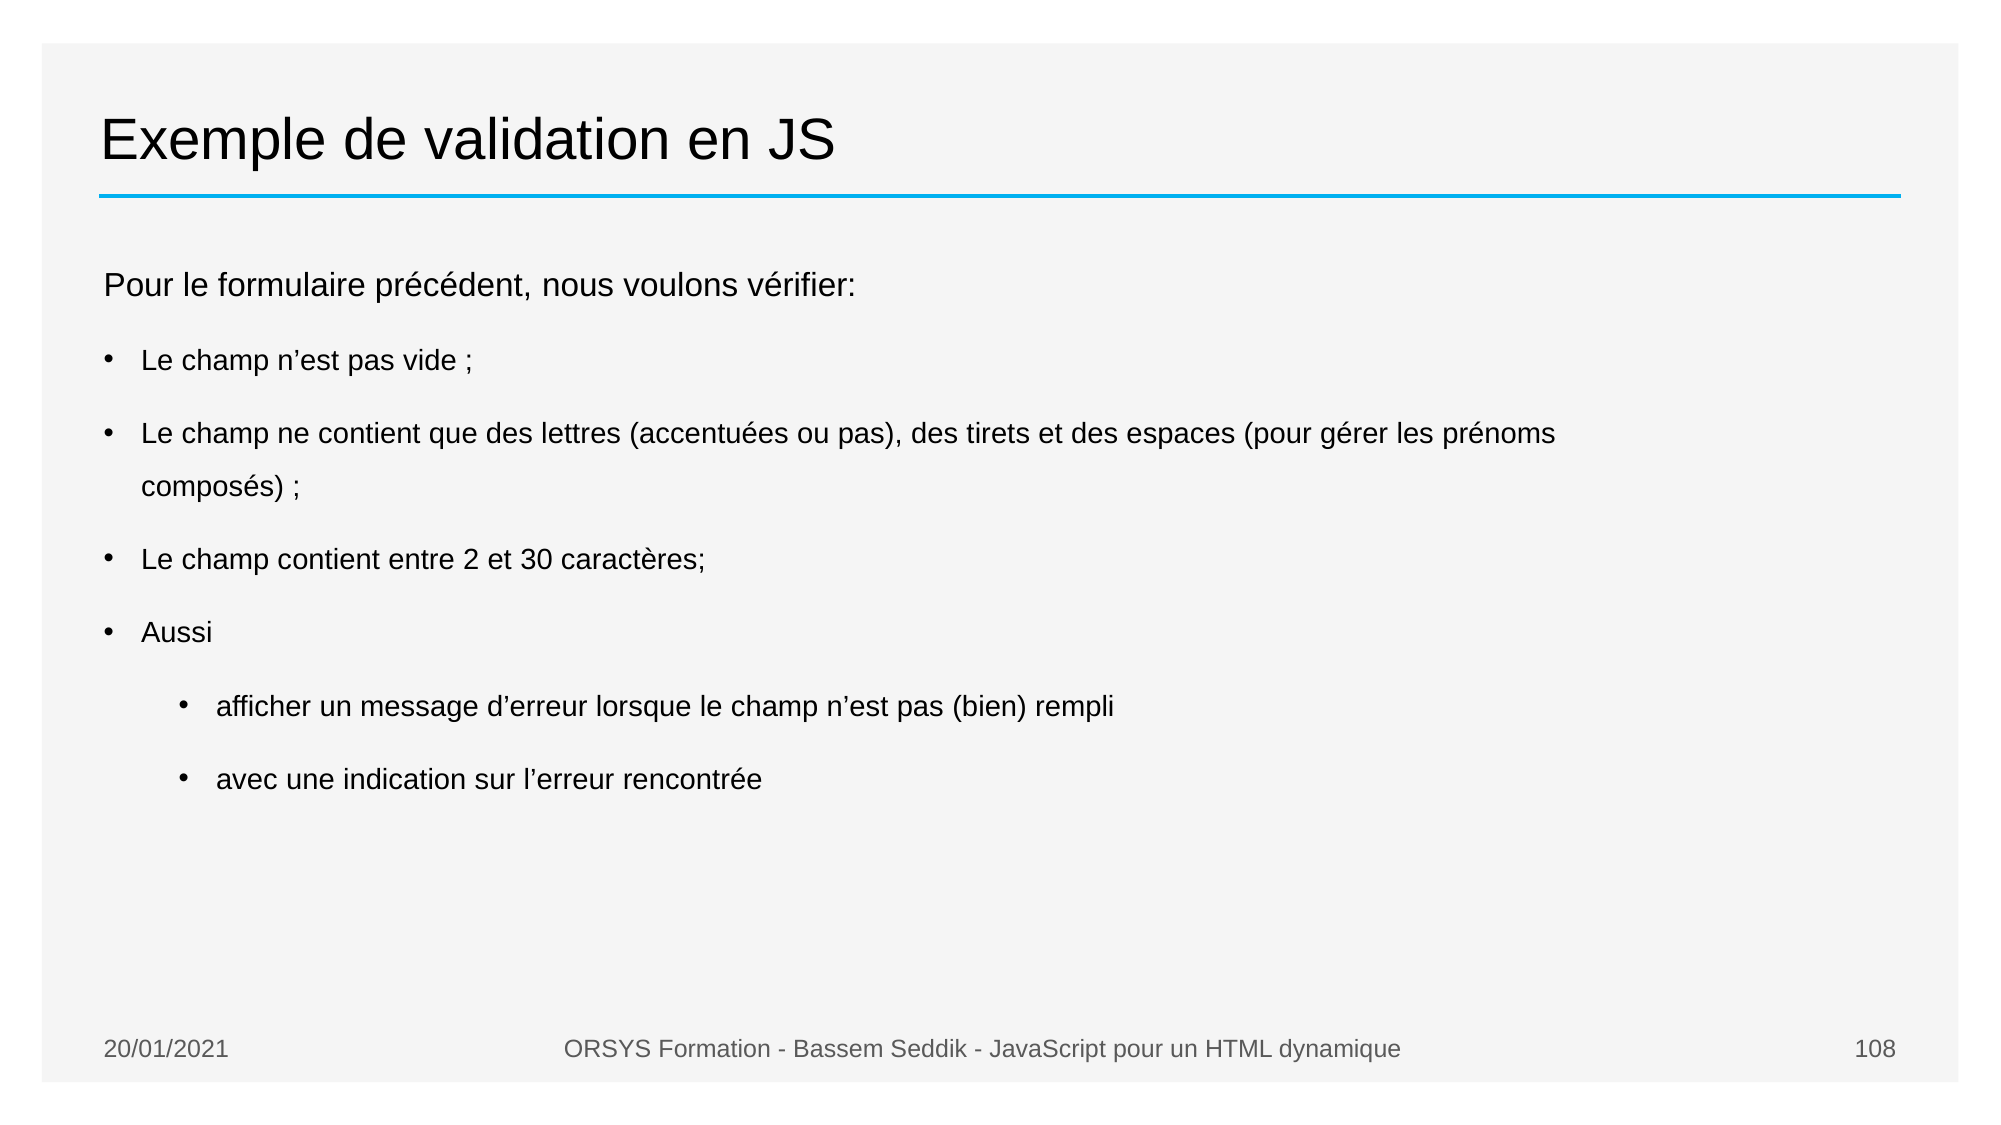

# Exemple de validation en JS
Pour le formulaire précédent, nous voulons vérifier:
Le champ n’est pas vide ;
Le champ ne contient que des lettres (accentuées ou pas), des tirets et des espaces (pour gérer les prénoms composés) ;
Le champ contient entre 2 et 30 caractères;
Aussi
afficher un message d’erreur lorsque le champ n’est pas (bien) rempli
avec une indication sur l’erreur rencontrée

20/01/2021
ORSYS Formation - Bassem Seddik - JavaScript pour un HTML dynamique
108